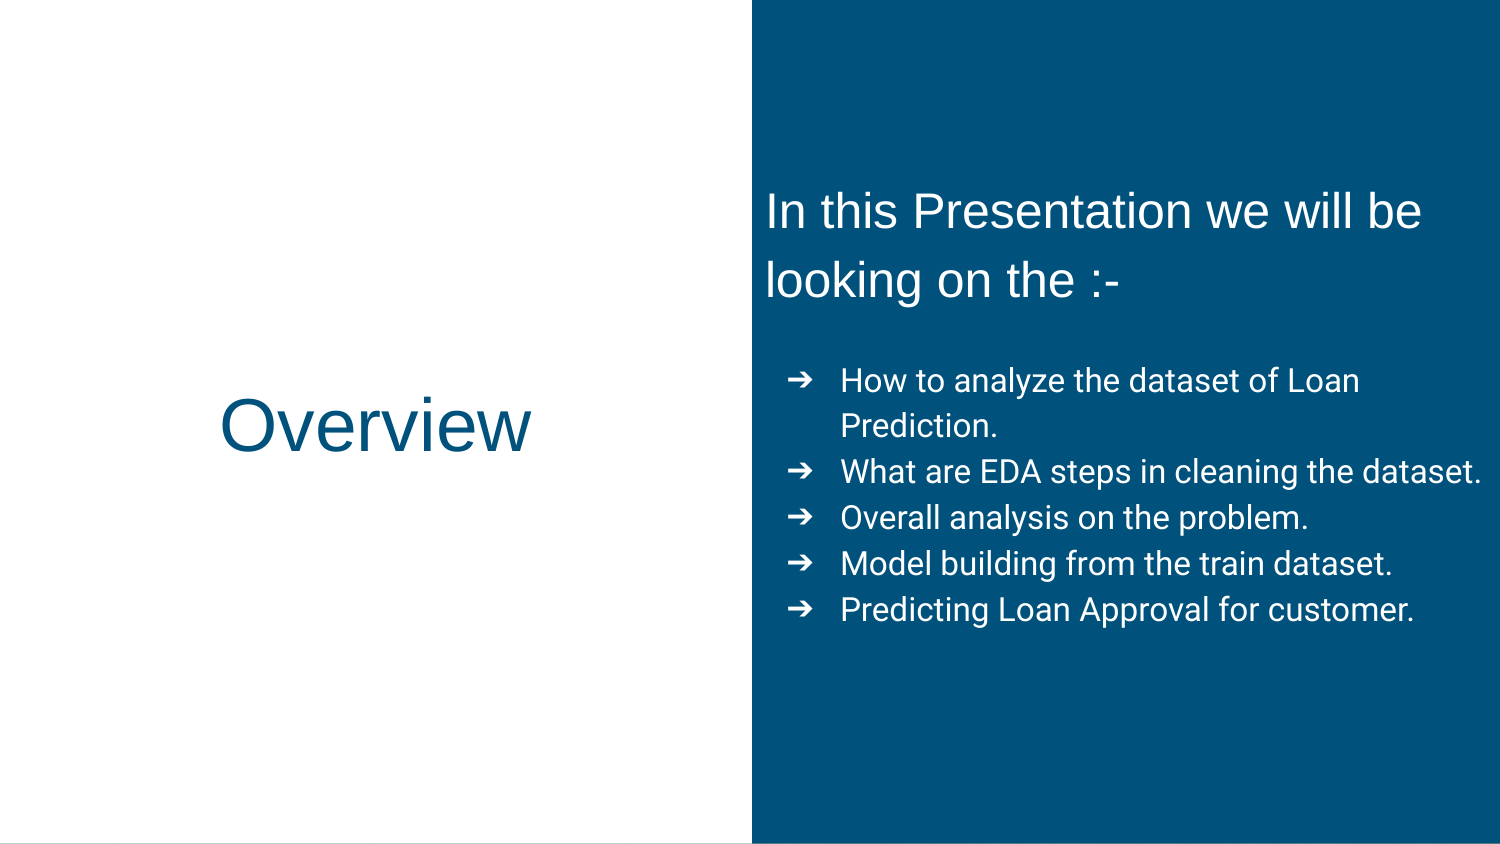

# Overview
In this Presentation we will be looking on the :-

How to analyze the dataset of Loan Prediction.
What are EDA steps in cleaning the dataset.
Overall analysis on the problem.
Model building from the train dataset.
Predicting Loan Approval for customer.